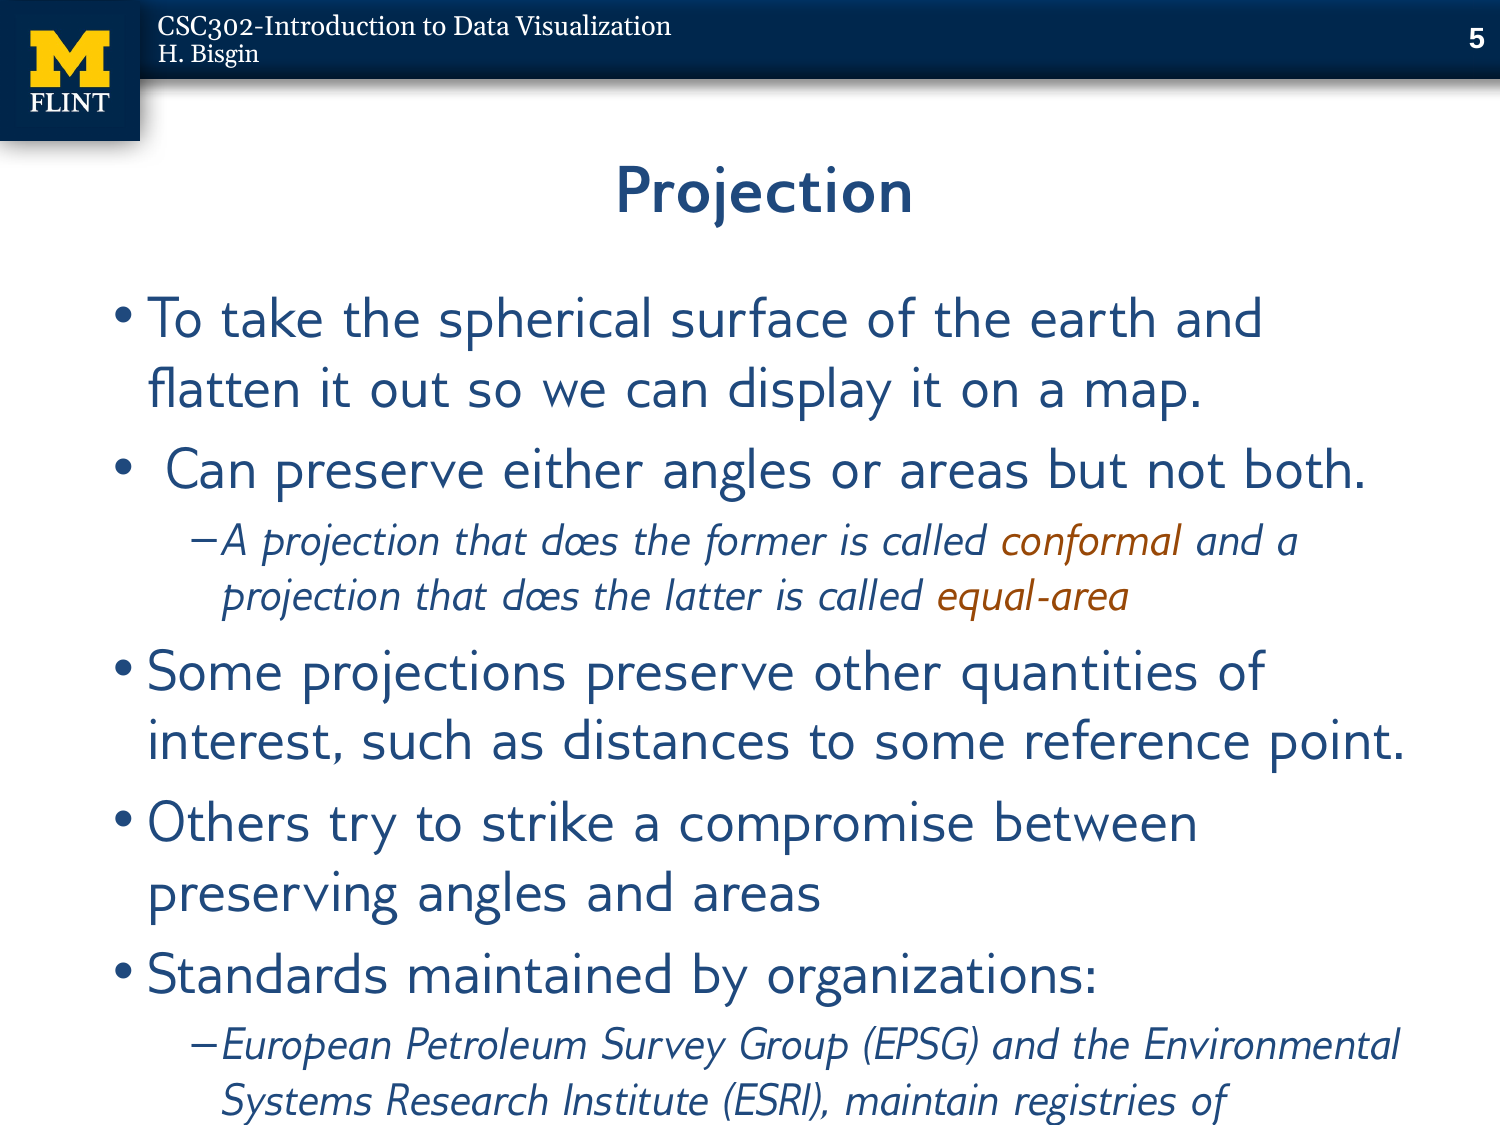

5
# Projection
To take the spherical surface of the earth and flatten it out so we can display it on a map.
 Can preserve either angles or areas but not both.
A projection that does the former is called conformal and a projection that does the latter is called equal-area
Some projections preserve other quantities of interest, such as distances to some reference point.
Others try to strike a compromise between preserving angles and areas
Standards maintained by organizations:
European Petroleum Survey Group (EPSG) and the Environmental Systems Research Institute (ESRI), maintain registries of projections.